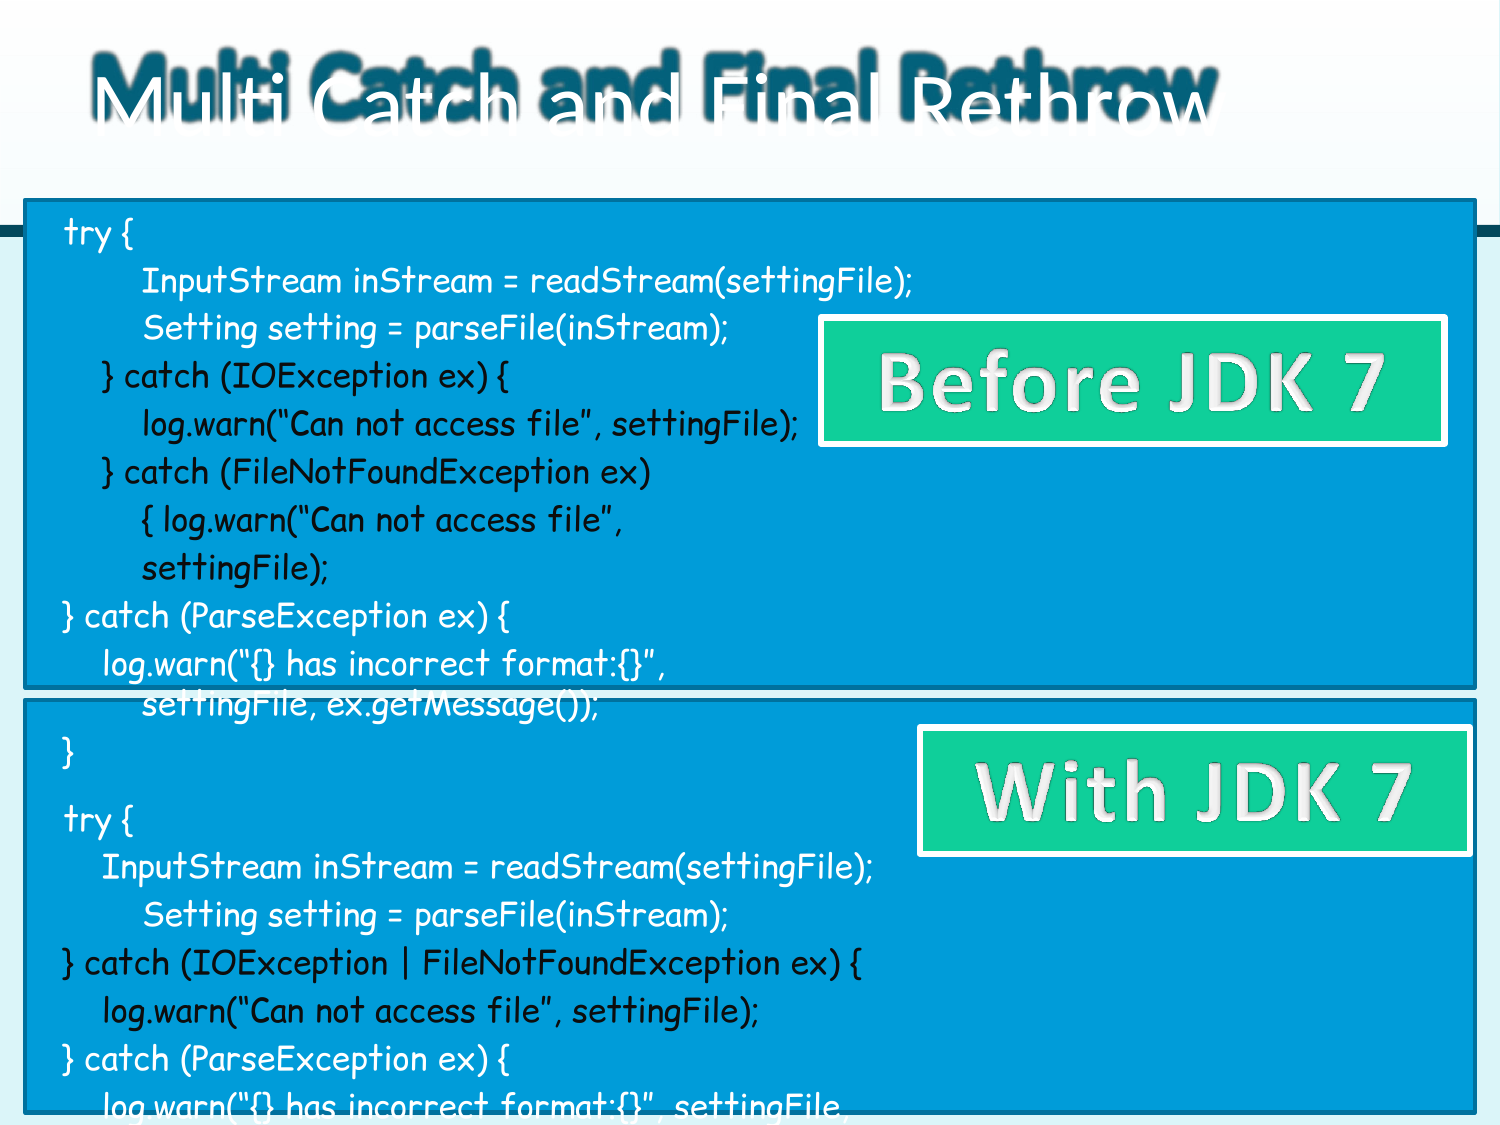

# Multi Catch and Final Rethrow

try {
InputStream inStream = readStream(settingFile); Setting setting = parseFile(inStream);
} catch (IOException ex) {
log.warn(“Can not access file”, settingFile);
} catch (FileNotFoundException ex) { log.warn(“Can not access file”, settingFile);
} catch (ParseException ex) {
log.warn(“{} has incorrect format:{}”, settingFile, ex.getMessage());
}
try {
InputStream inStream = readStream(settingFile); Setting setting = parseFile(inStream);
} catch (IOException | FileNotFoundException ex) {
log.warn(“Can not access file”, settingFile);
} catch (ParseException ex) {
log.warn(“{} has incorrect format:{}”, settingFile, ex.getMessage());
}